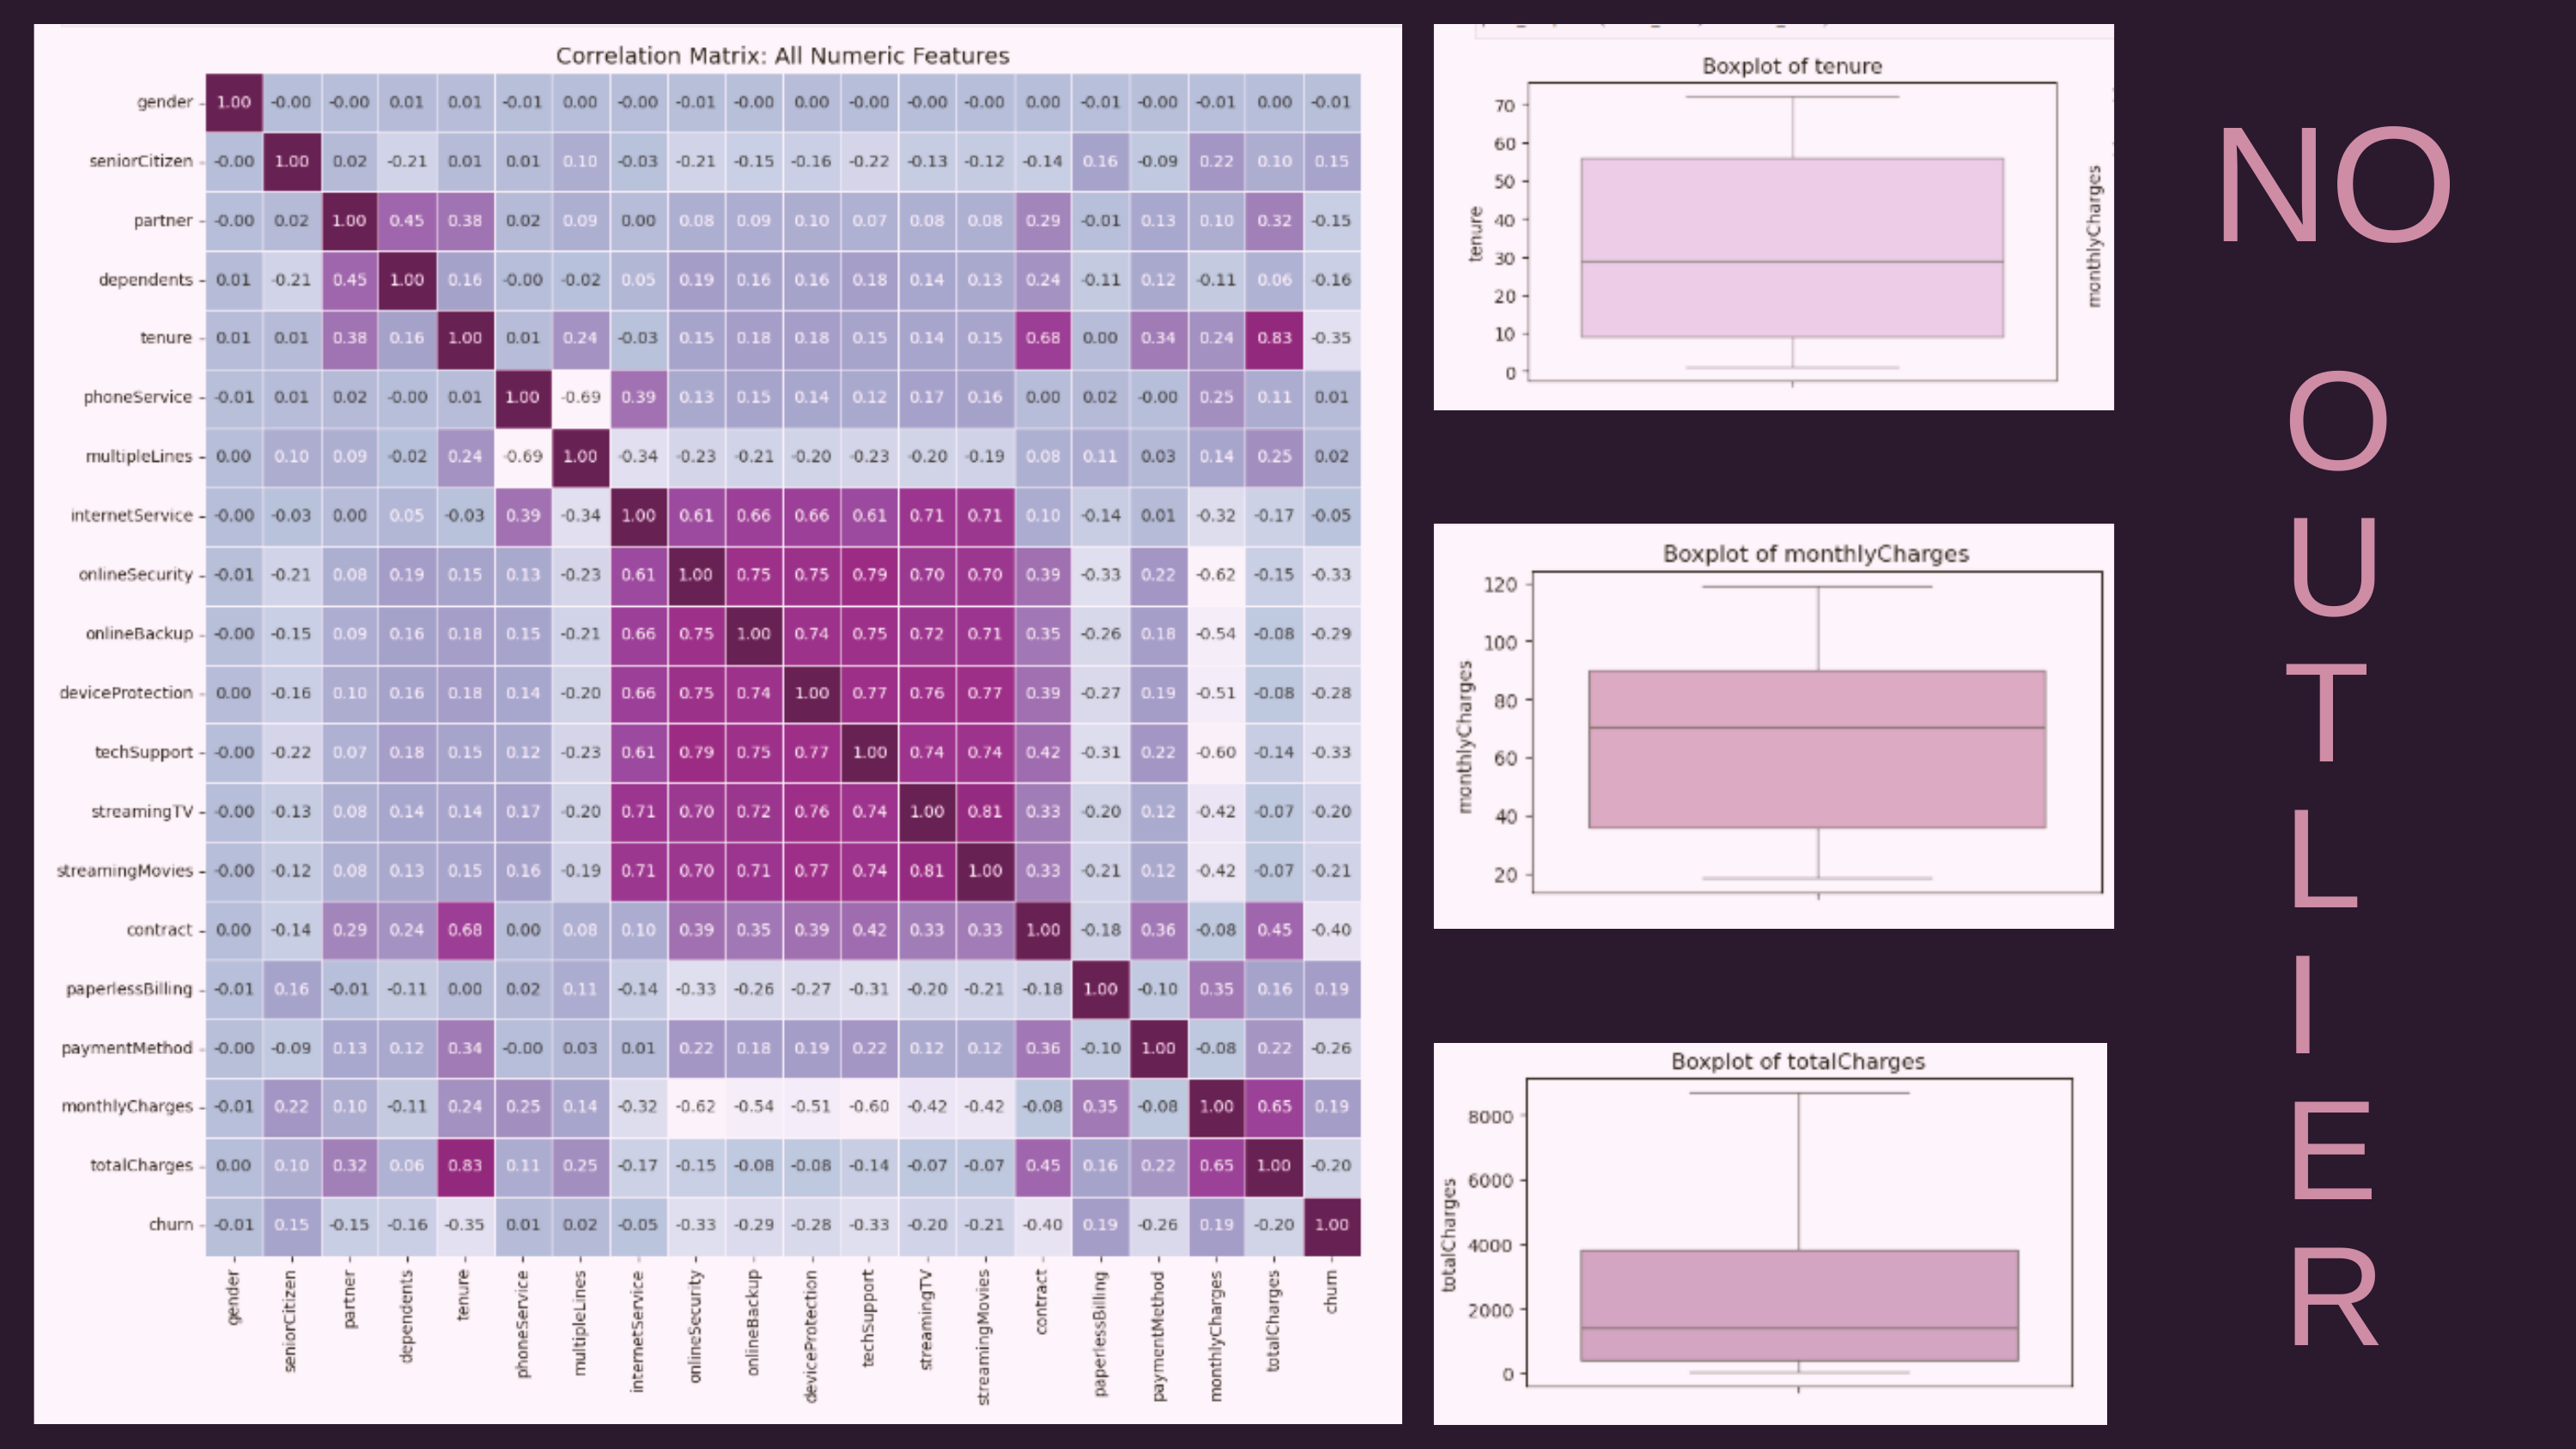

NO
O
U
T
L
I
E
R